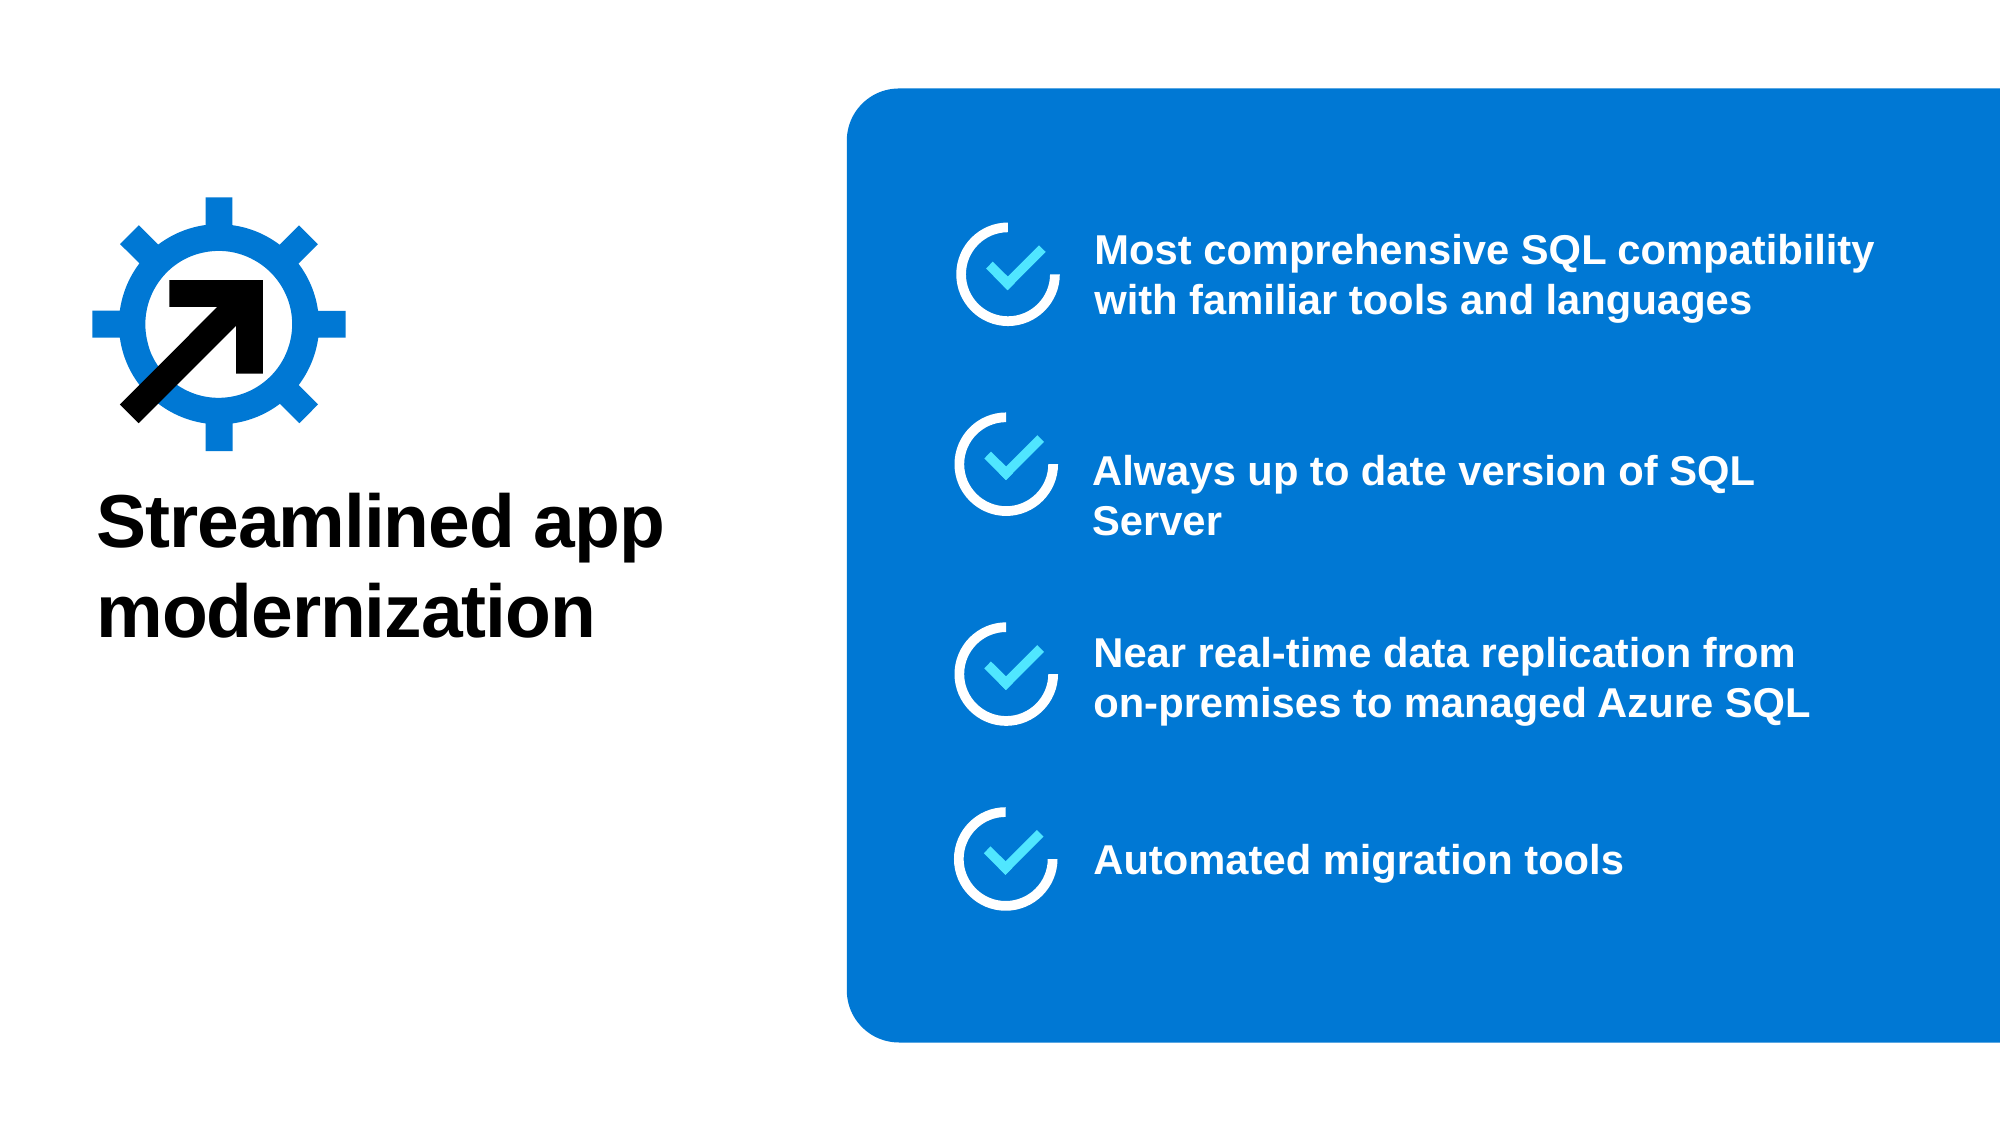

Most comprehensive SQL compatibility with familiar tools and languages

Always up to date version of SQL Server
# Streamlined app modernization

Near real-time data replication from on-premises to managed Azure SQL

Automated migration tools